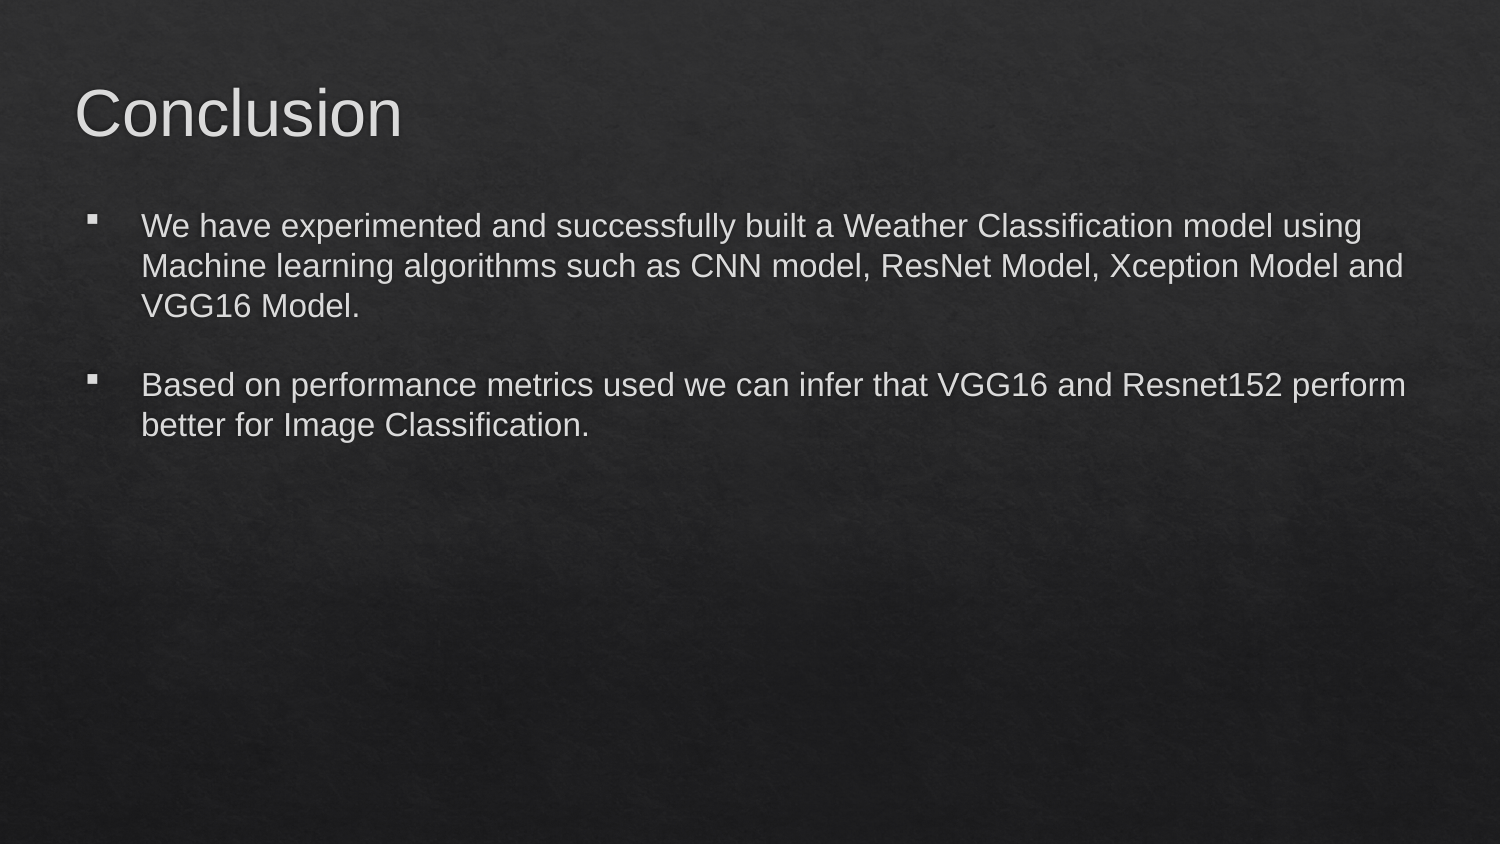

# Conclusion
We have experimented and successfully built a Weather Classification model using Machine learning algorithms such as CNN model, ResNet Model, Xception Model and VGG16 Model.

Based on performance metrics used we can infer that VGG16 and Resnet152 perform better for Image Classification.